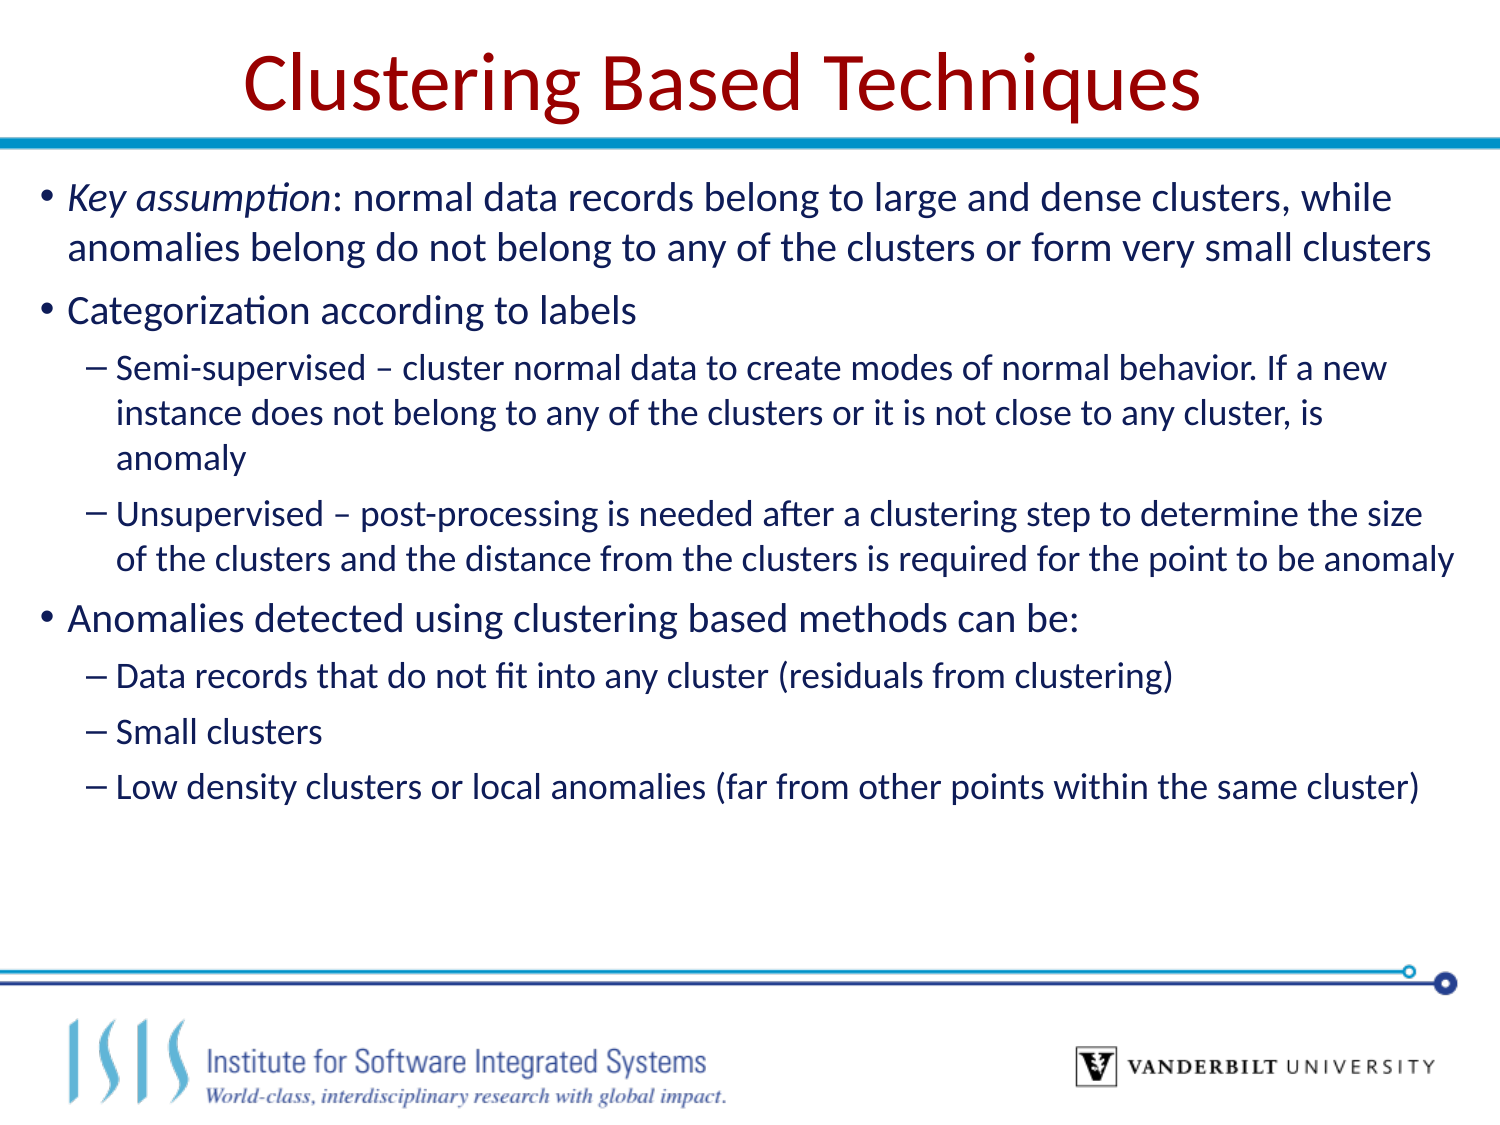

# Clustering Based Techniques
Key assumption: normal data records belong to large and dense clusters, while anomalies belong do not belong to any of the clusters or form very small clusters
Categorization according to labels
Semi-supervised – cluster normal data to create modes of normal behavior. If a new instance does not belong to any of the clusters or it is not close to any cluster, is anomaly
Unsupervised – post-processing is needed after a clustering step to determine the size of the clusters and the distance from the clusters is required for the point to be anomaly
Anomalies detected using clustering based methods can be:
Data records that do not fit into any cluster (residuals from clustering)‏
Small clusters
Low density clusters or local anomalies (far from other points within the same cluster)